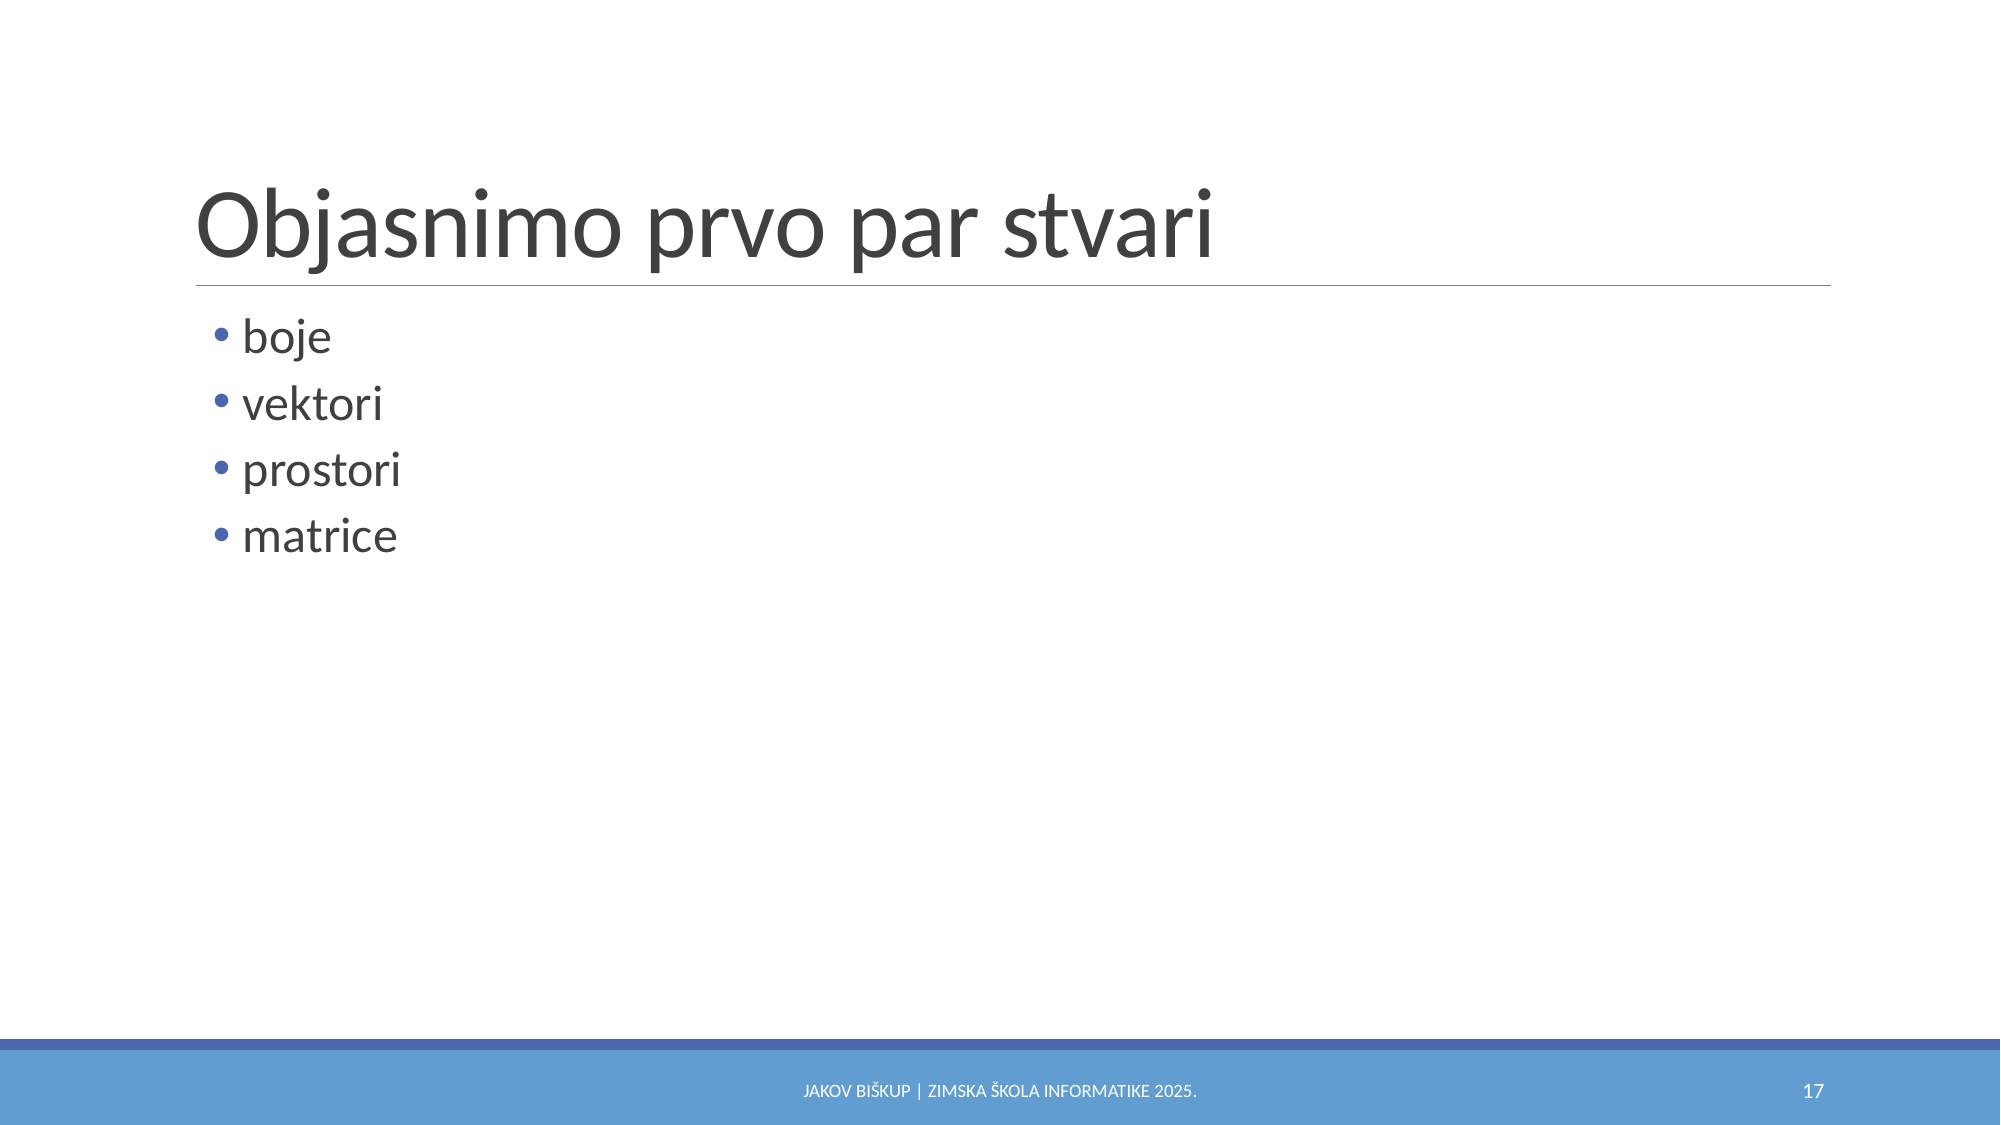

# Objasnimo prvo par stvari
boje
vektori
prostori
matrice
Jakov Biškup | Zimska škola informatike 2025.
17